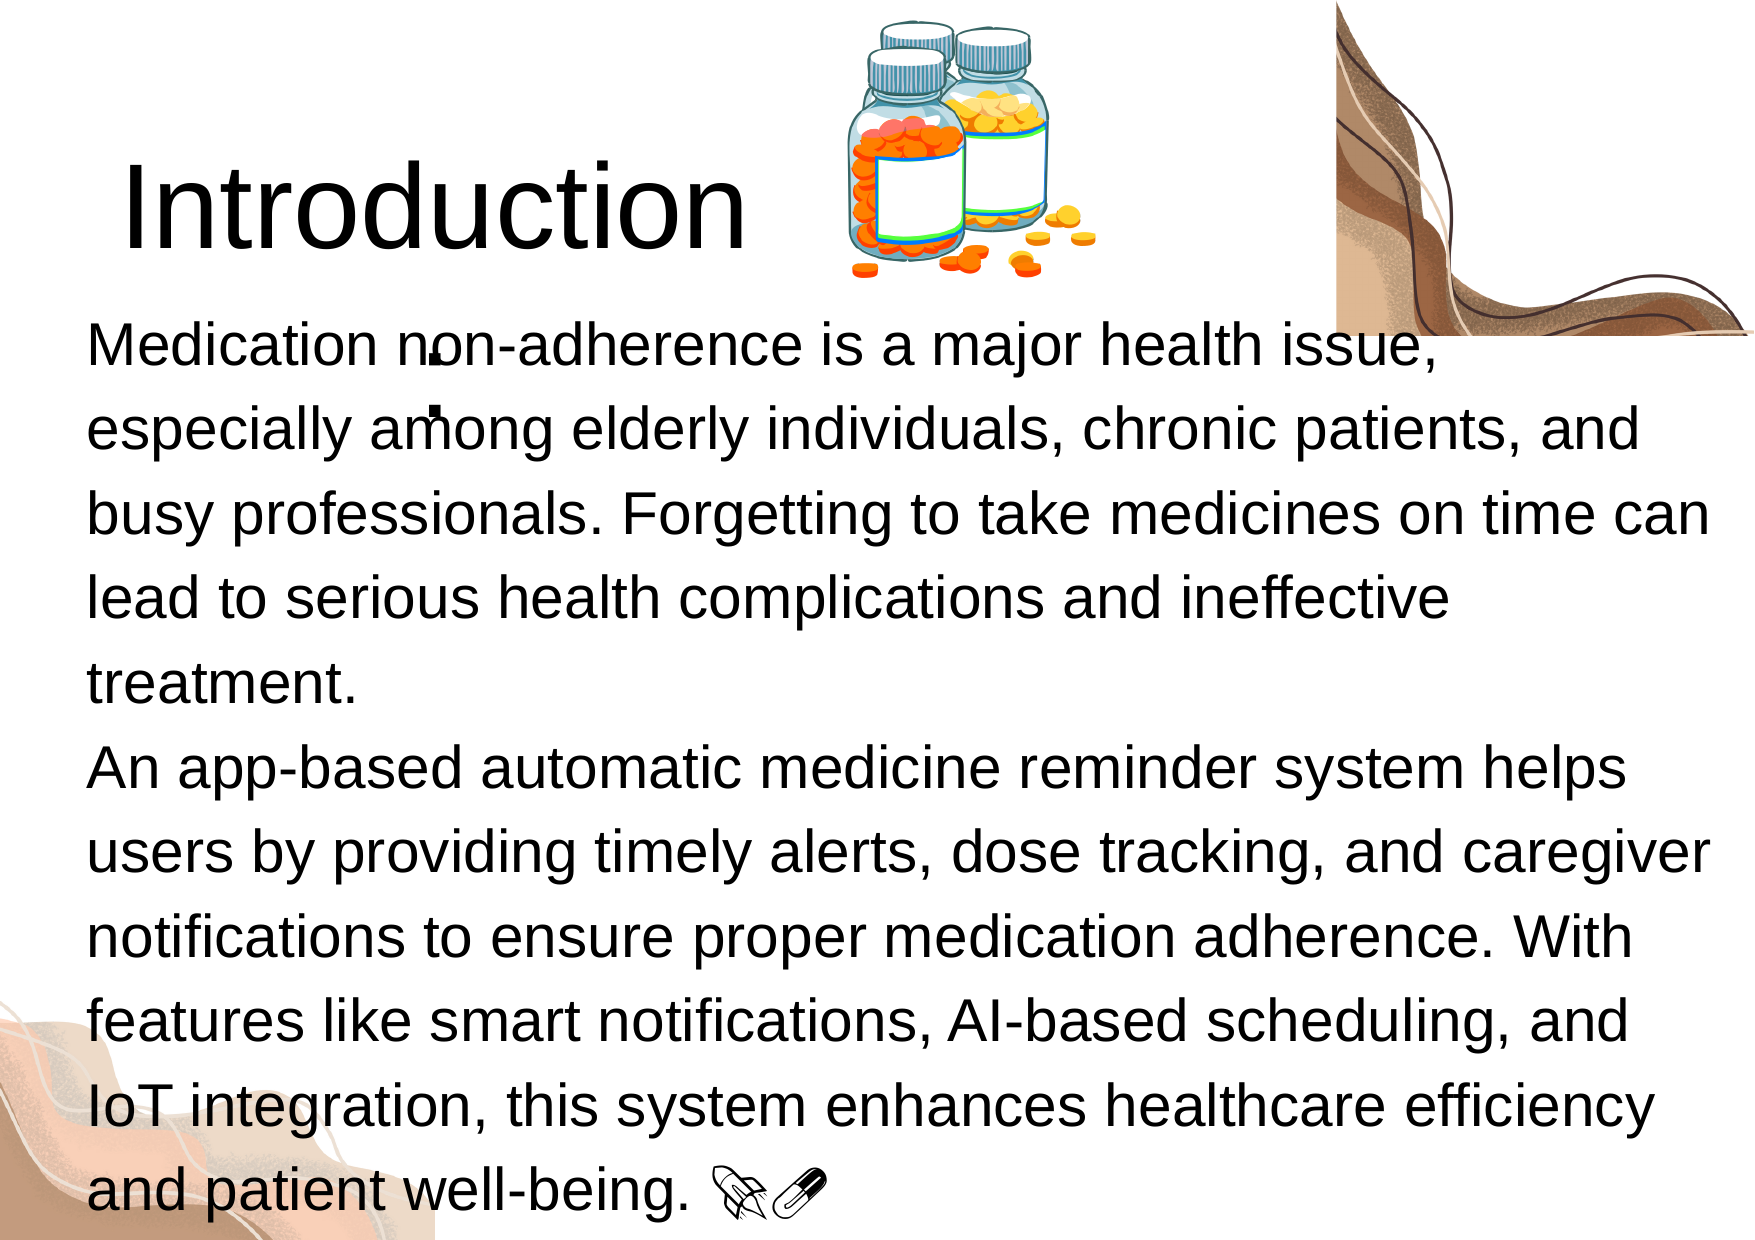

Introduction:

Medication non-adherence is a major health issue, especially among elderly individuals, chronic patients, and busy professionals. Forgetting to take medicines on time can lead to serious health complications and ineffective treatment.
An app-based automatic medicine reminder system helps users by providing timely alerts, dose tracking, and caregiver notifications to ensure proper medication adherence. With features like smart notifications, AI-based scheduling, and IoT integration, this system enhances healthcare efficiency and patient well-being. 🚀💊